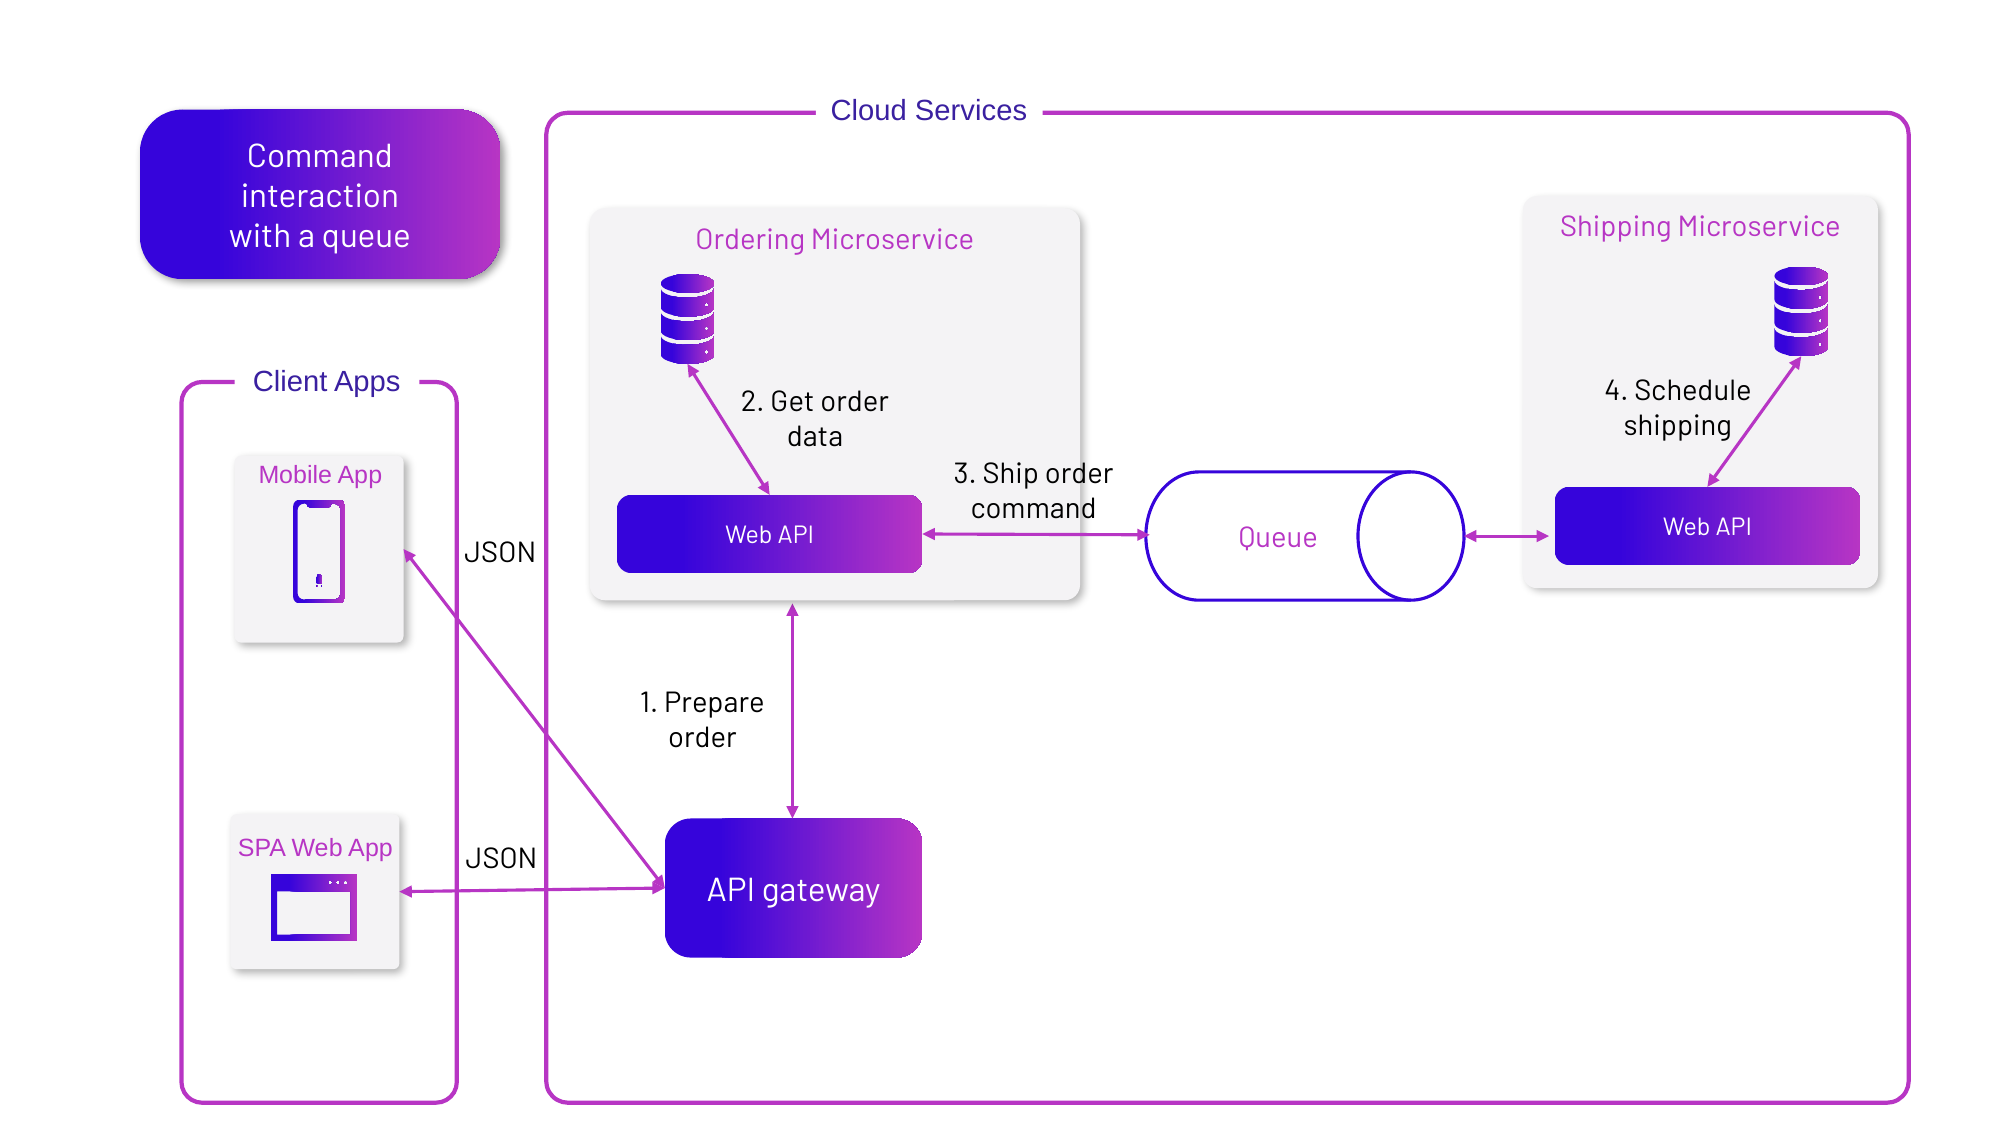

z
Cloud Services
Command interaction
with a queue

Shipping Microservice
Ordering Microservice

Web API

Client Apps
4. Schedule
shipping
2. Get order
data

3. Ship order
command
Mobile App

Queue
Web API

JSON
1. Prepare
order

API gateway
SPA Web App
JSON